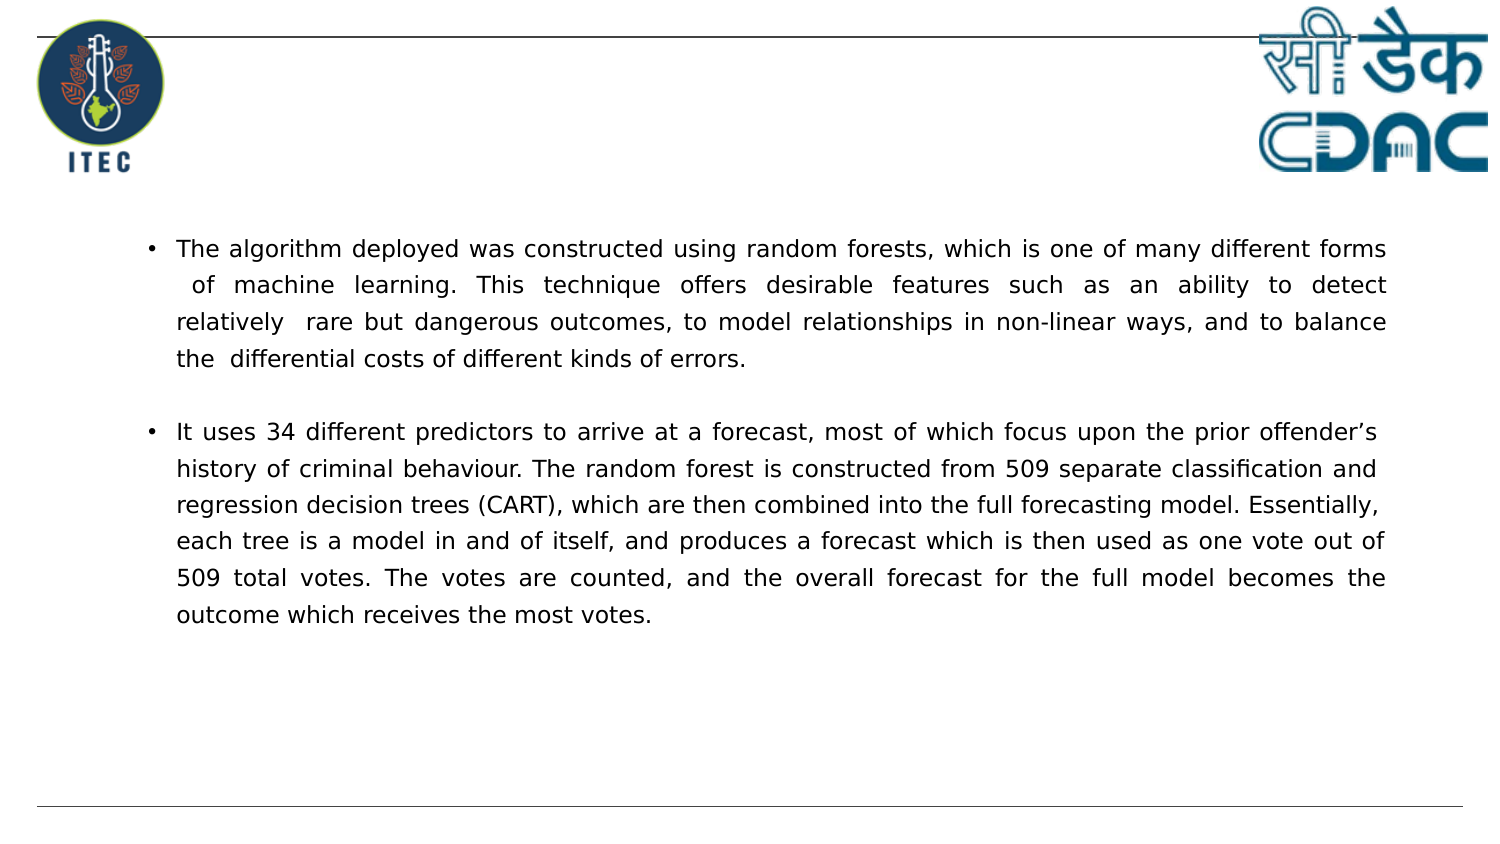

The algorithm deployed was constructed using random forests, which is one of many different forms  of machine learning. This technique offers desirable features such as an ability to detect relatively  rare but dangerous outcomes, to model relationships in non-linear ways, and to balance the  differential costs of different kinds of errors.

It uses 34 different predictors to arrive at a forecast, most of which focus upon the prior offender’s  history of criminal behaviour. The random forest is constructed from 509 separate classification and  regression decision trees (CART), which are then combined into the full forecasting model. Essentially,  each tree is a model in and of itself, and produces a forecast which is then used as one vote out of
509 total votes. The votes are counted, and the overall forecast for the full model becomes the
outcome which receives the most votes.